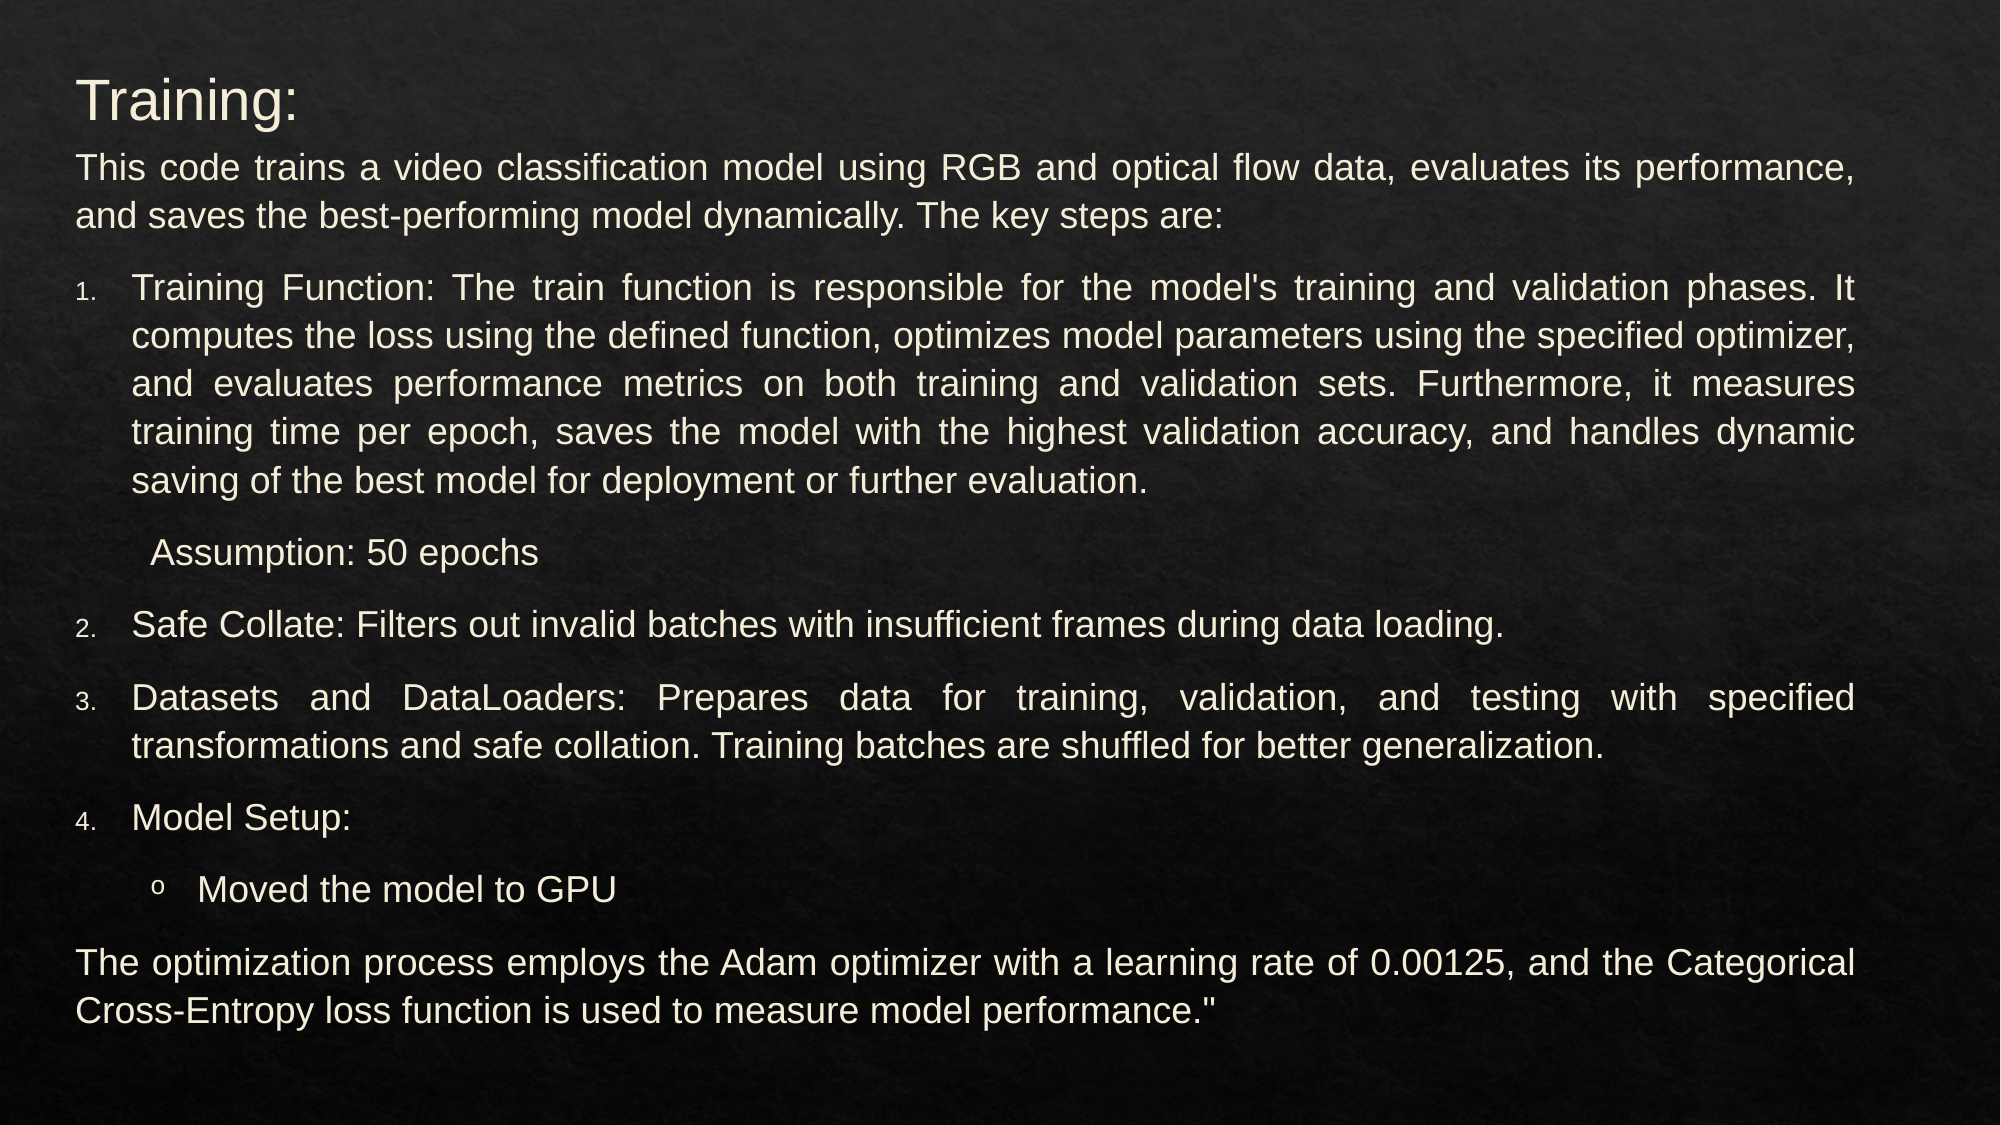

Training:
This code trains a video classification model using RGB and optical flow data, evaluates its performance, and saves the best-performing model dynamically. The key steps are:
Training Function: The train function is responsible for the model's training and validation phases. It computes the loss using the defined function, optimizes model parameters using the specified optimizer, and evaluates performance metrics on both training and validation sets. Furthermore, it measures training time per epoch, saves the model with the highest validation accuracy, and handles dynamic saving of the best model for deployment or further evaluation.
Assumption: 50 epochs
Safe Collate: Filters out invalid batches with insufficient frames during data loading.
Datasets and DataLoaders: Prepares data for training, validation, and testing with specified transformations and safe collation. Training batches are shuffled for better generalization.
Model Setup:
Moved the model to GPU
The optimization process employs the Adam optimizer with a learning rate of 0.00125, and the Categorical Cross-Entropy loss function is used to measure model performance."